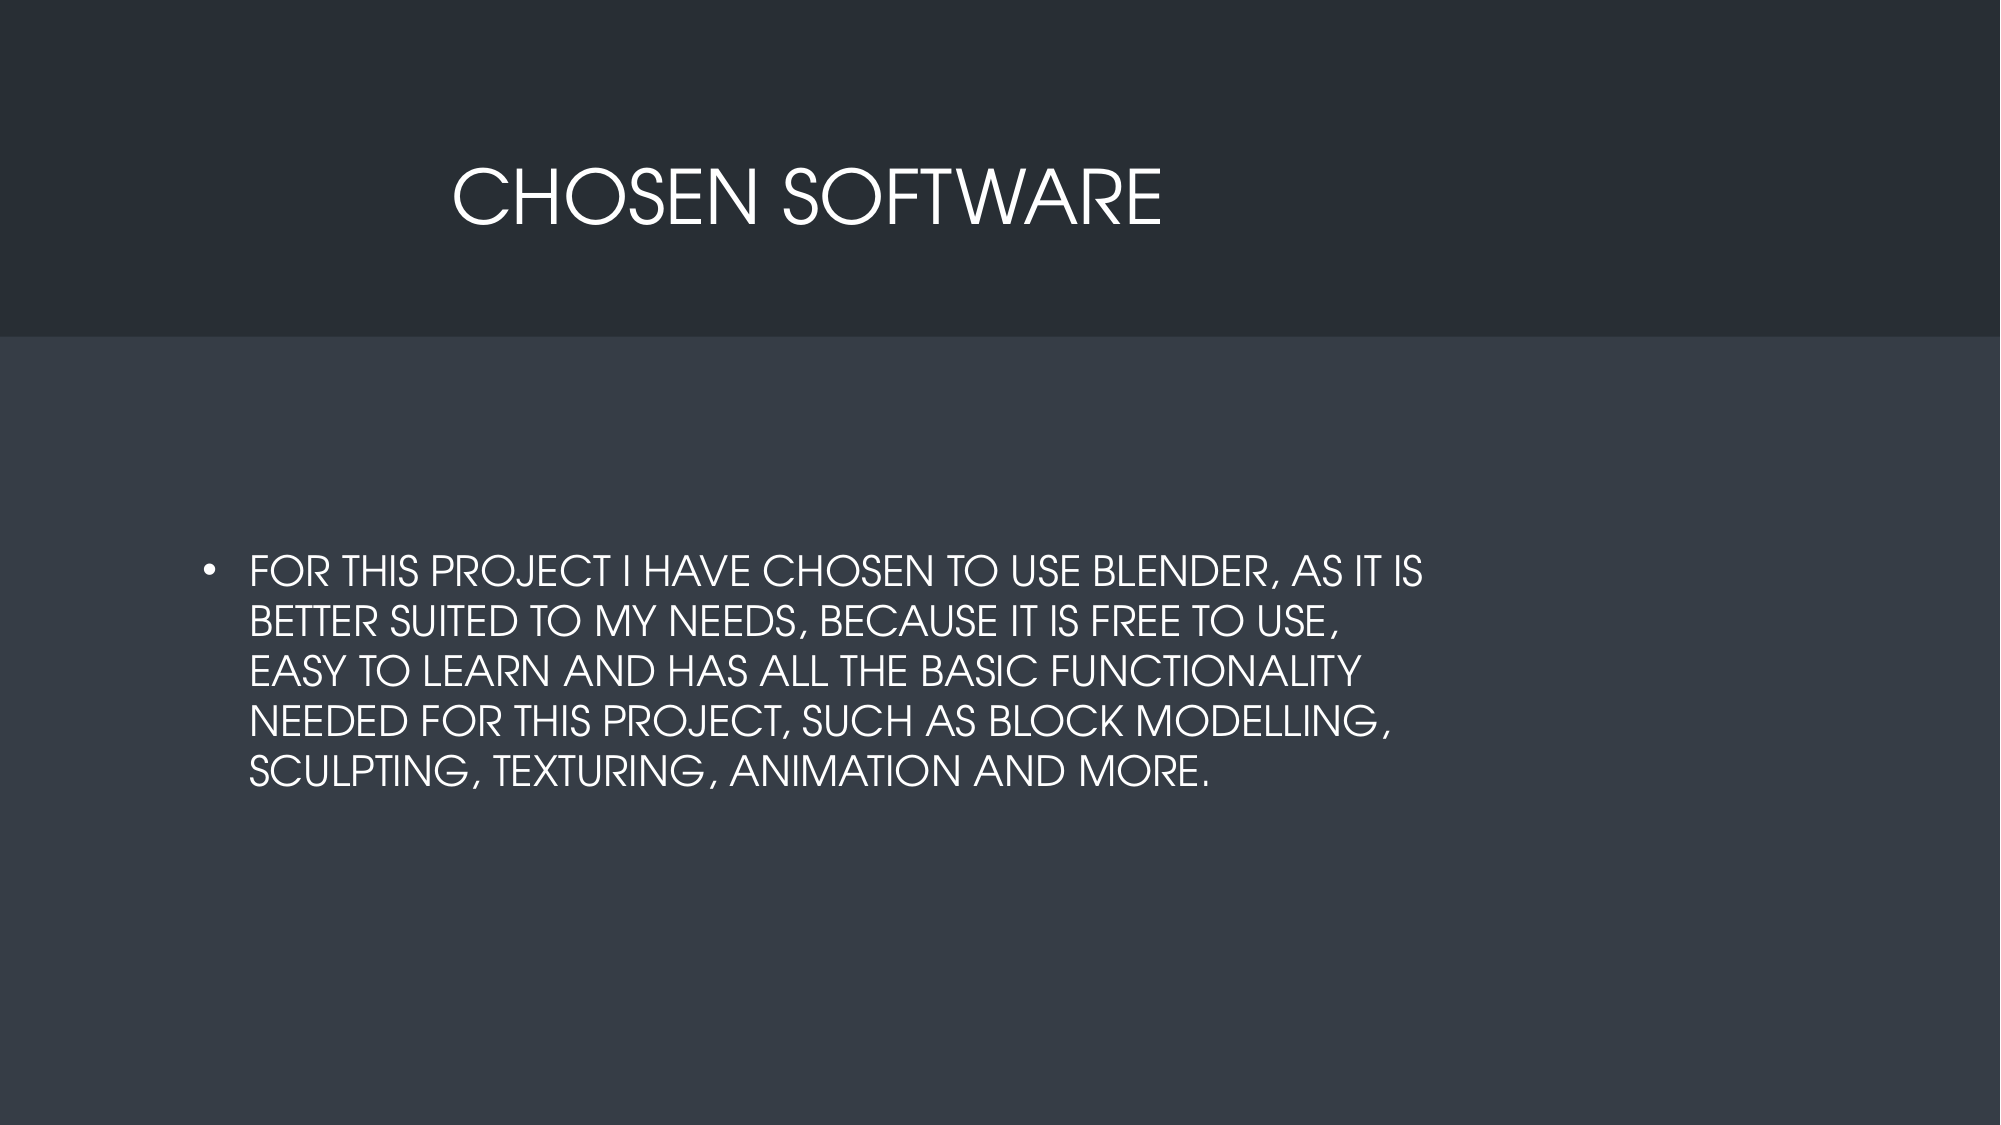

# Chosen Software
For this project I have chosen to use Blender, as it is better suited to my needs, because it is free to use, easy to learn and has all the basic functionality needed for this project, such as block modelling, sculpting, texturing, animation and more.